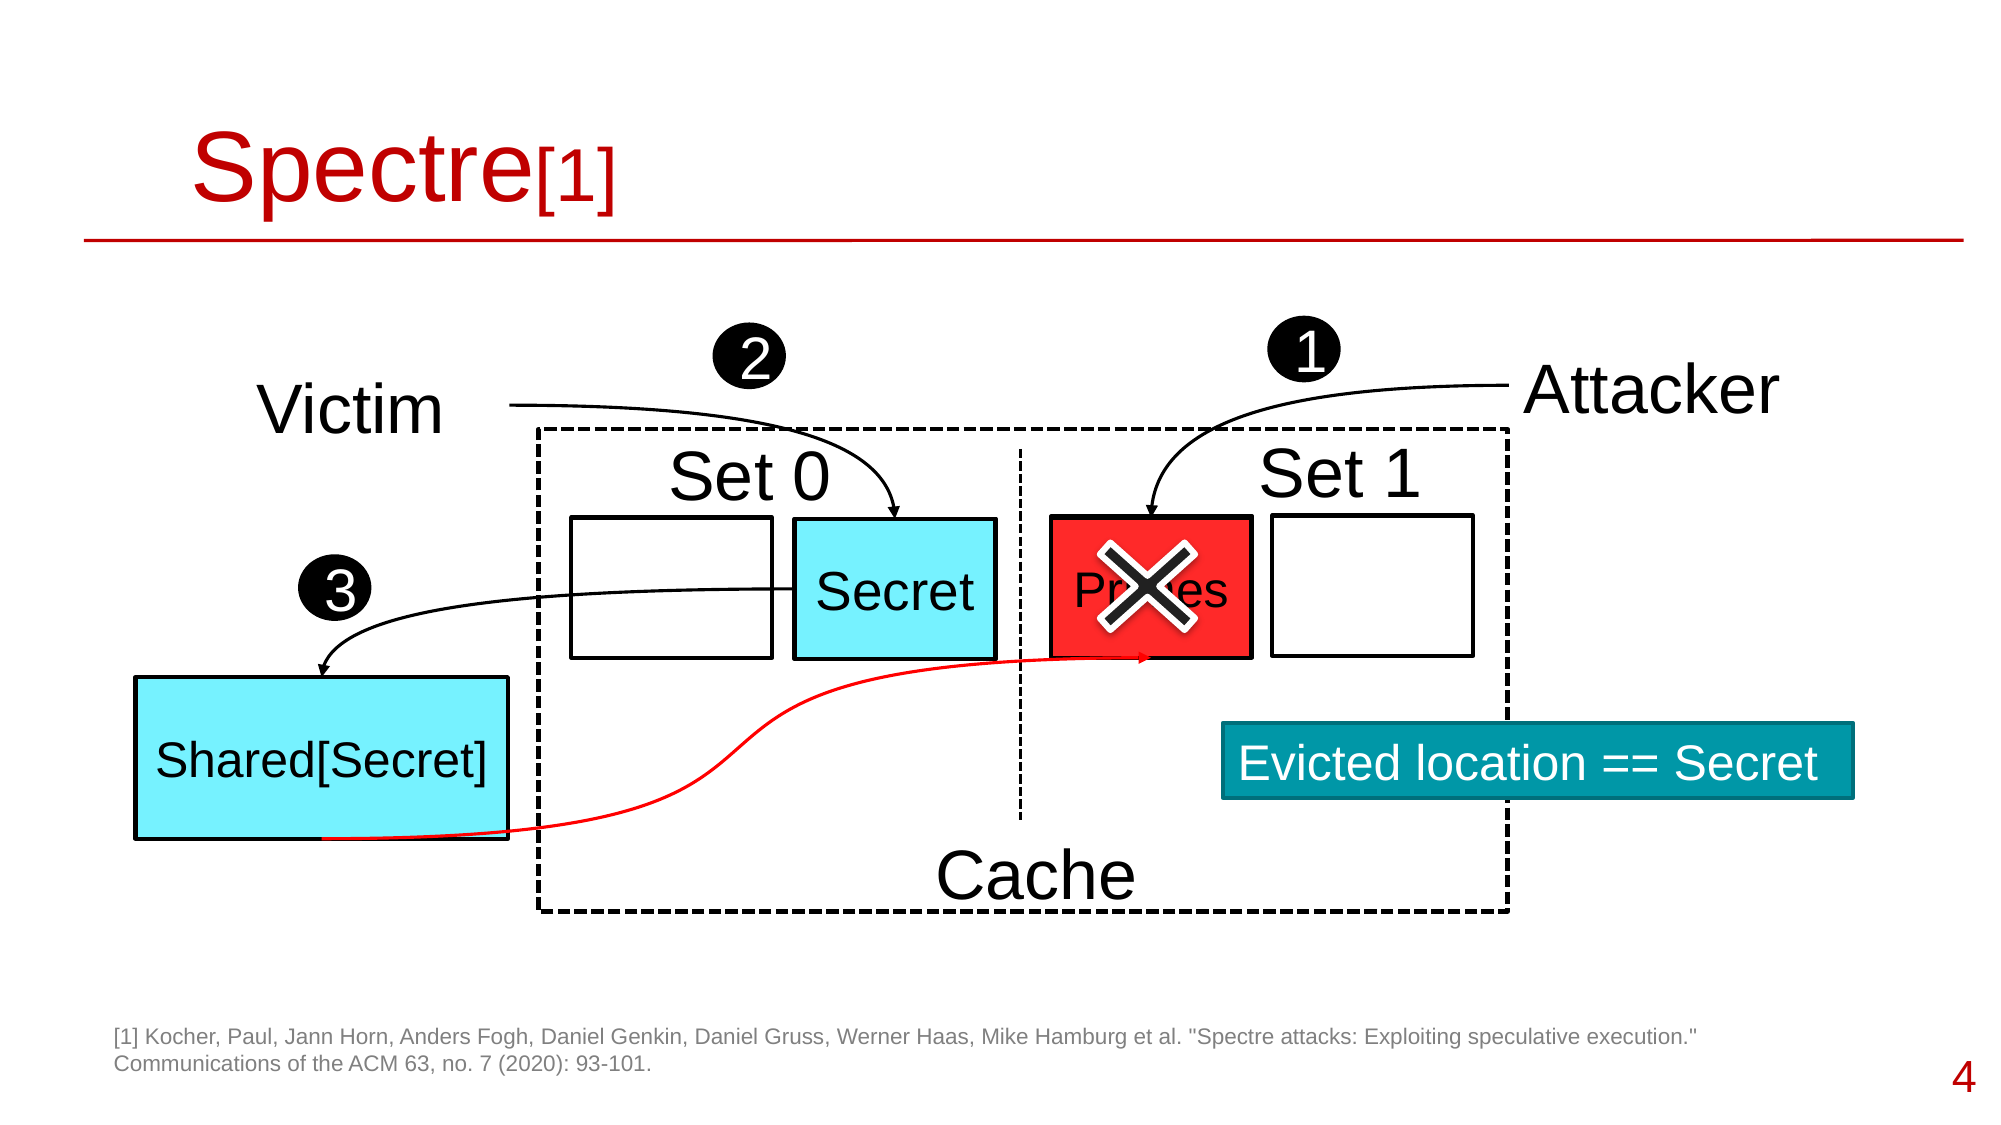

# Spectre[1]
1
2
Attacker
Victim
Set 1
Set 0

Primes

Secret
3
Shared[Secret]
Evicted location == Secret
Cache
[1] Kocher, Paul, Jann Horn, Anders Fogh, Daniel Genkin, Daniel Gruss, Werner Haas, Mike Hamburg et al. "Spectre attacks: Exploiting speculative execution." Communications of the ACM 63, no. 7 (2020): 93-101.
4